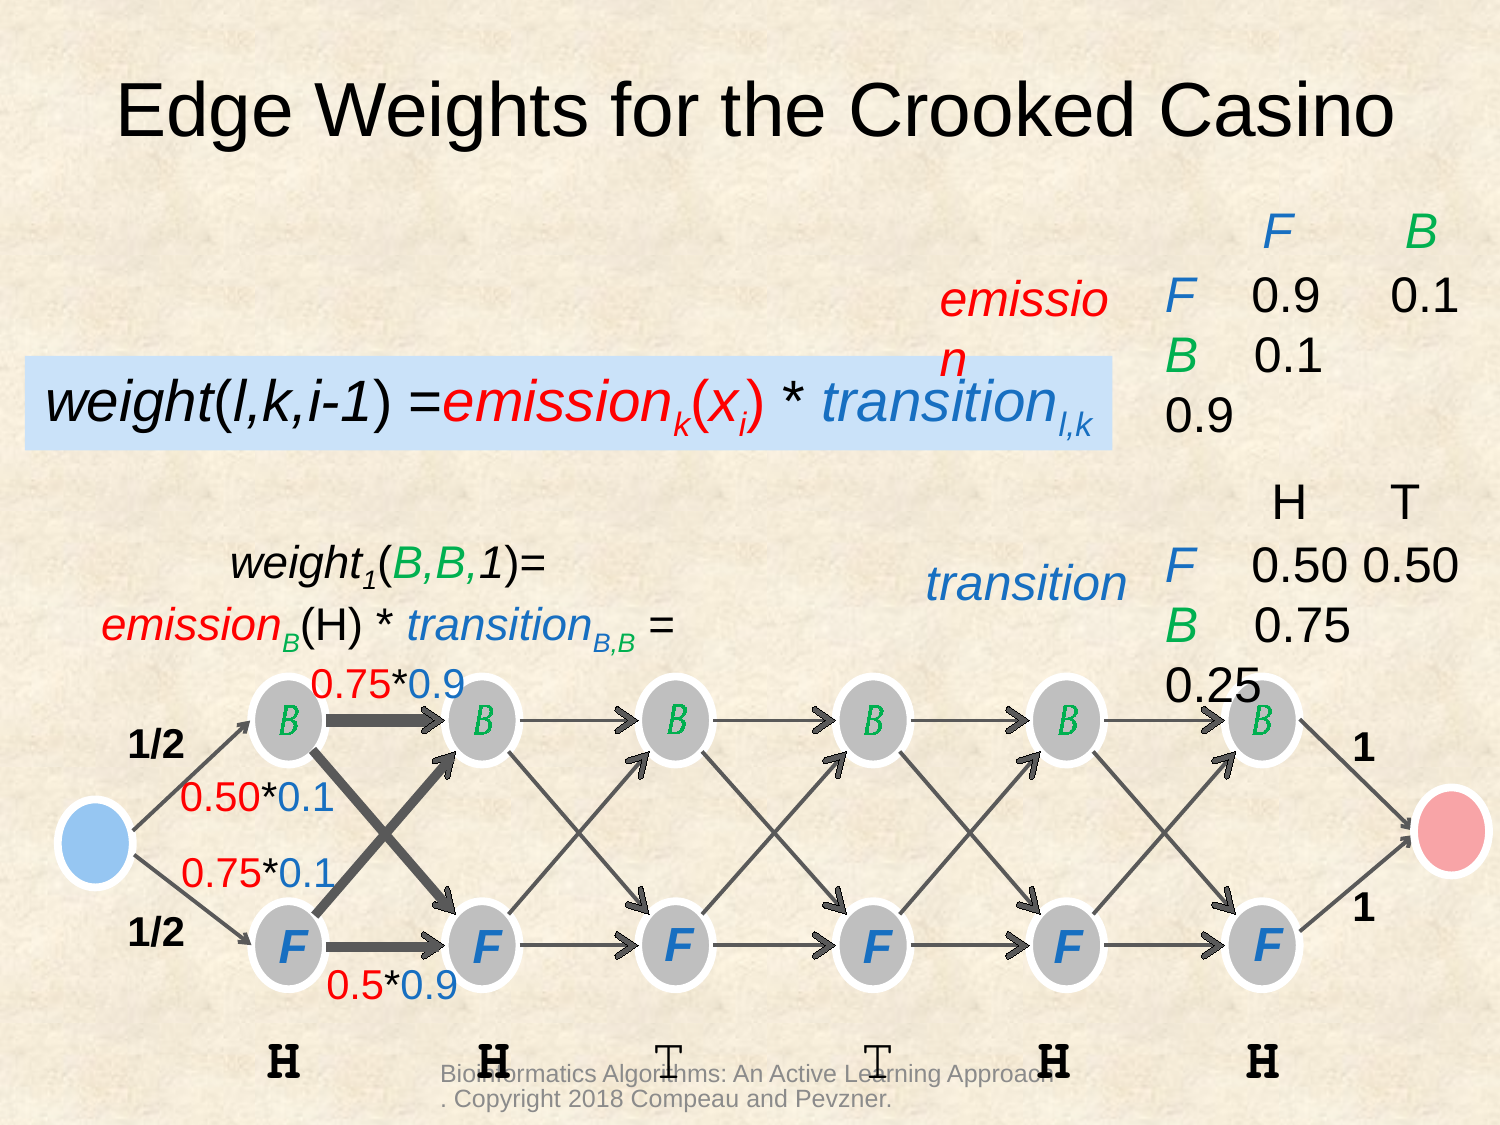

# Edge Weights for the Crooked Casino
      F        B
F    0.9     0.1
B    0.1     0.9
emission
weight(l,k,i-1) =emissionk(xi) * transitionl,k
      H      T
F    0.50 0.50
B    0.75 0.25
weight1(B,B,1)=
emissionB(H) * transitionB,B =
0.75*0.9
transition

1/2
1

0.50*0.1
0.75*0.1
1

1/2

F
F
F
F
F
F

0.5*0.9
H     H    T     T    H     H
Bioinformatics Algorithms: An Active Learning Approach. Copyright 2018 Compeau and Pevzner.